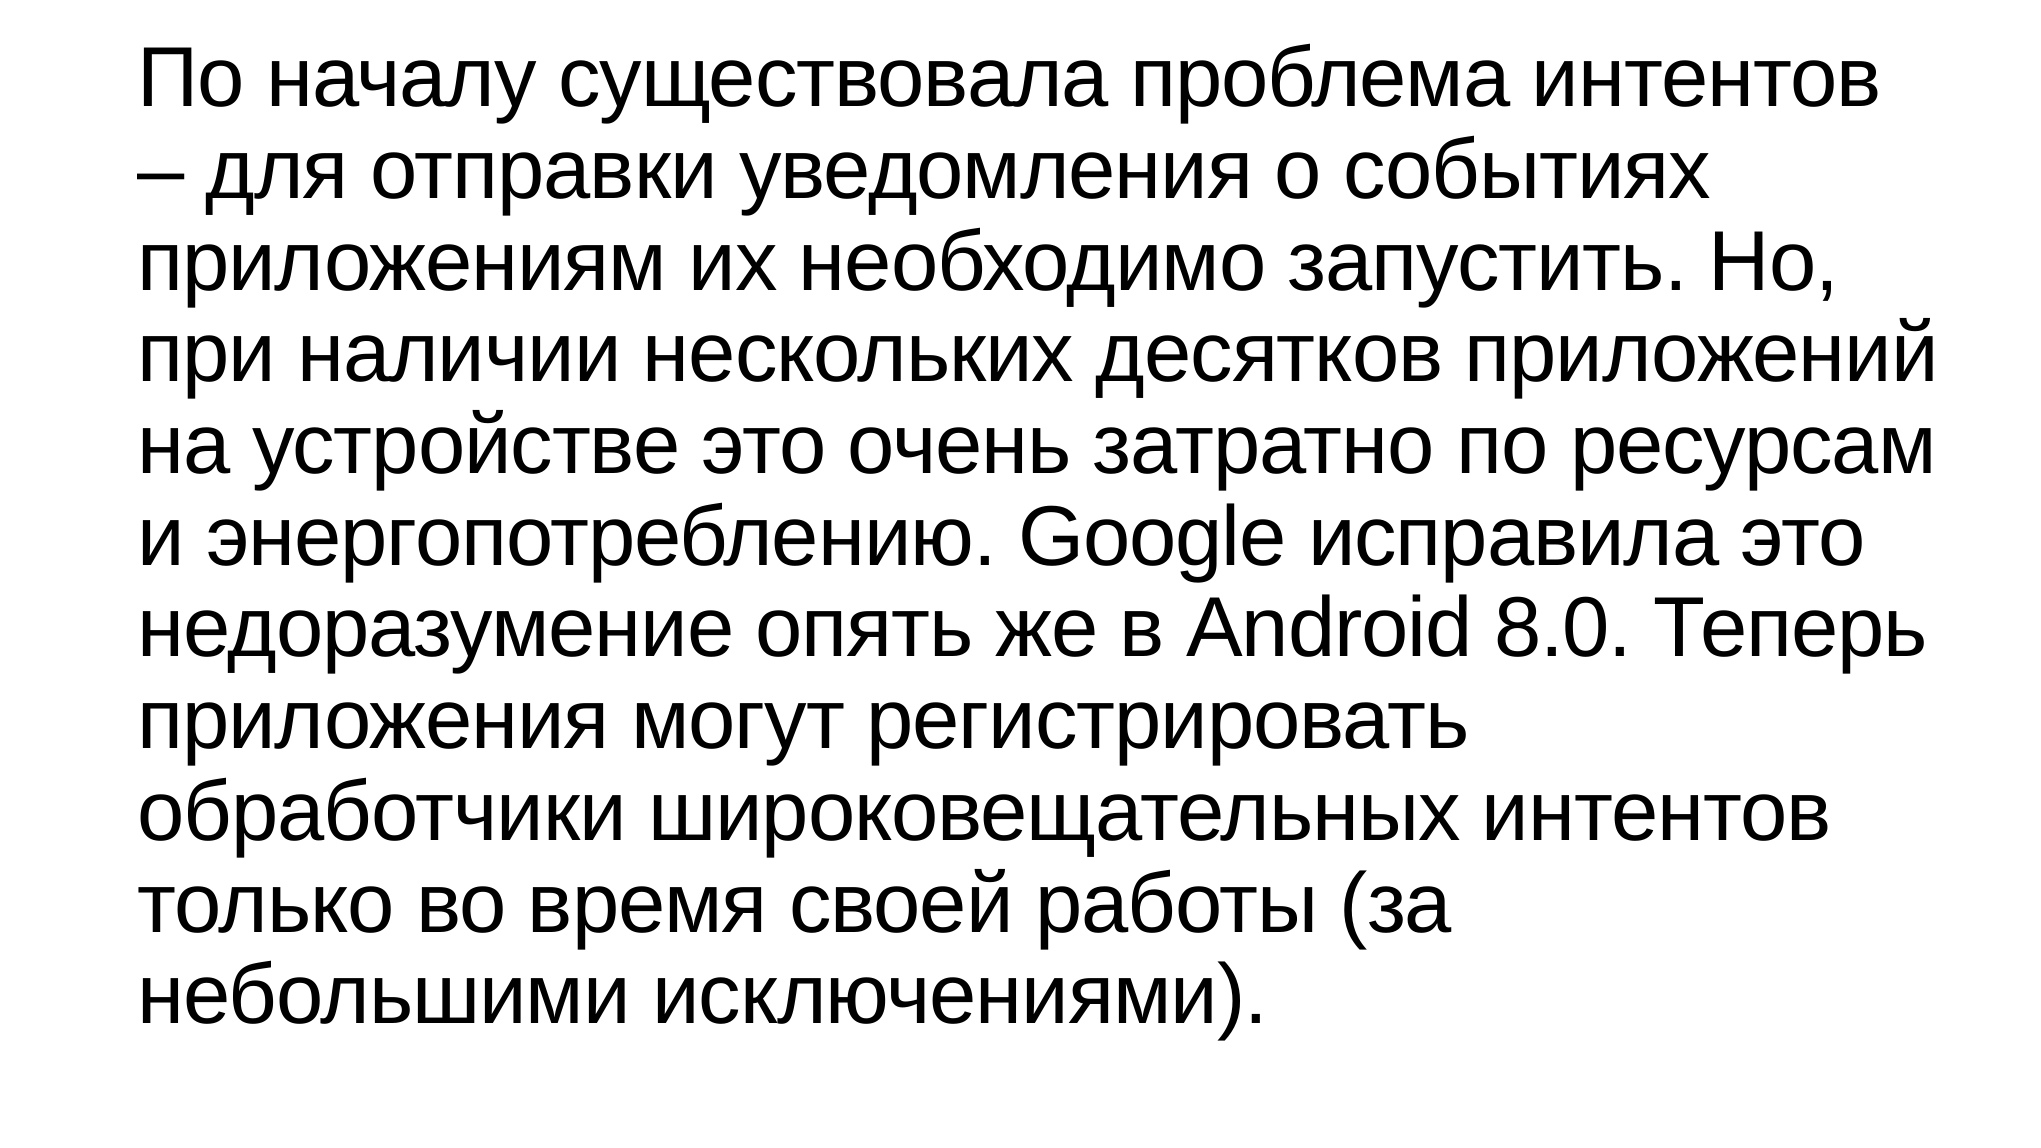

# По началу существовала проблема интентов – для отправки уведомления о событиях приложениям их необходимо запустить. Но, при наличии нескольких десятков приложений на устройстве это очень затратно по ресурсам и энергопотреблению. Google исправила это недоразумение опять же в Android 8.0. Теперь приложения могут регистрировать обработчики широковещательных интентов только во время своей работы (за небольшими исключениями).